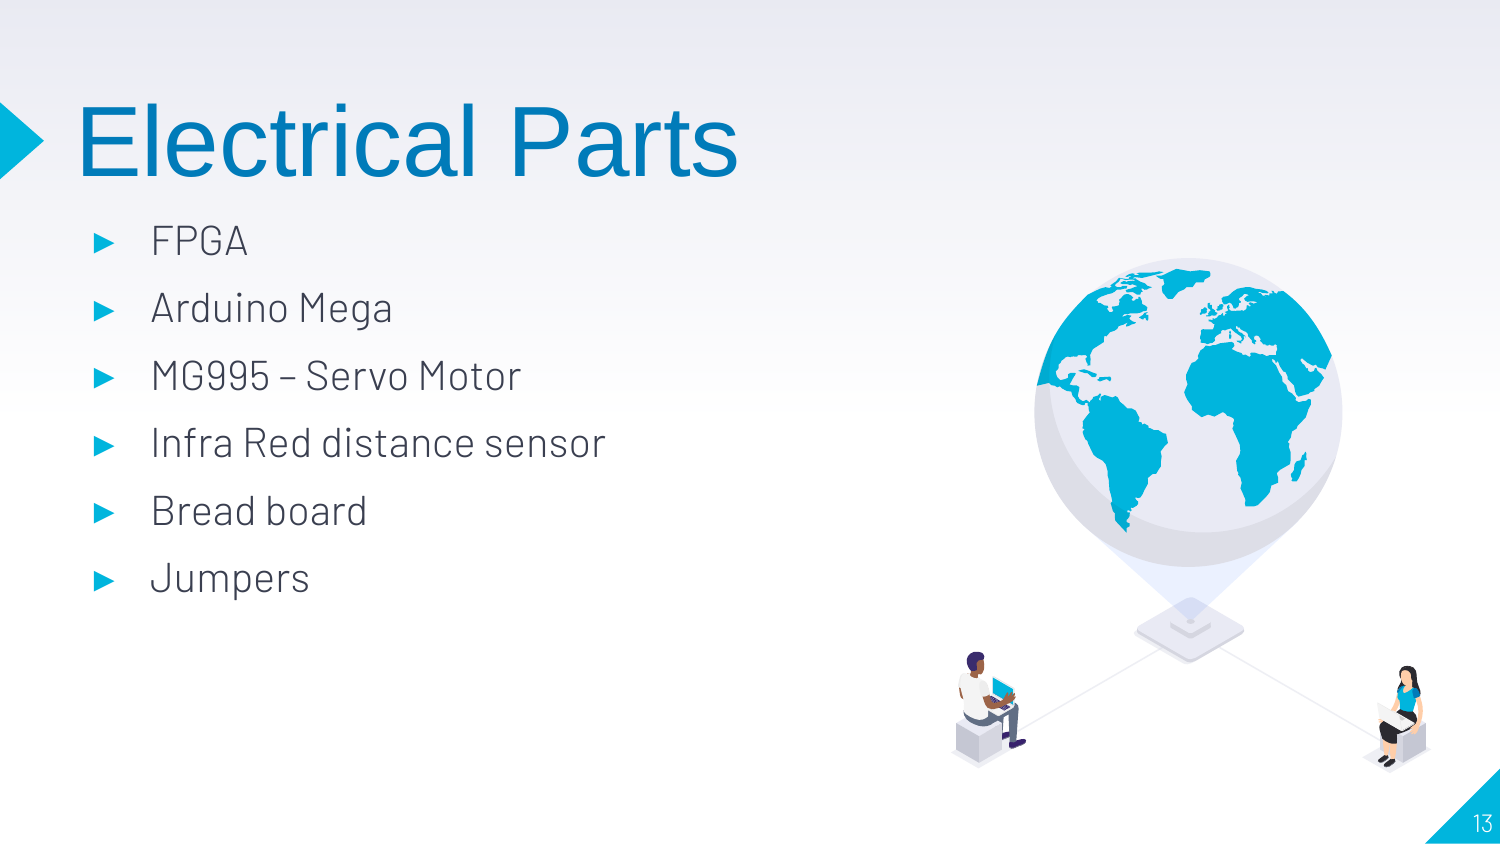

# Electrical Parts
FPGA
Arduino Mega
MG995 – Servo Motor
Infra Red distance sensor
Bread board
Jumpers

13